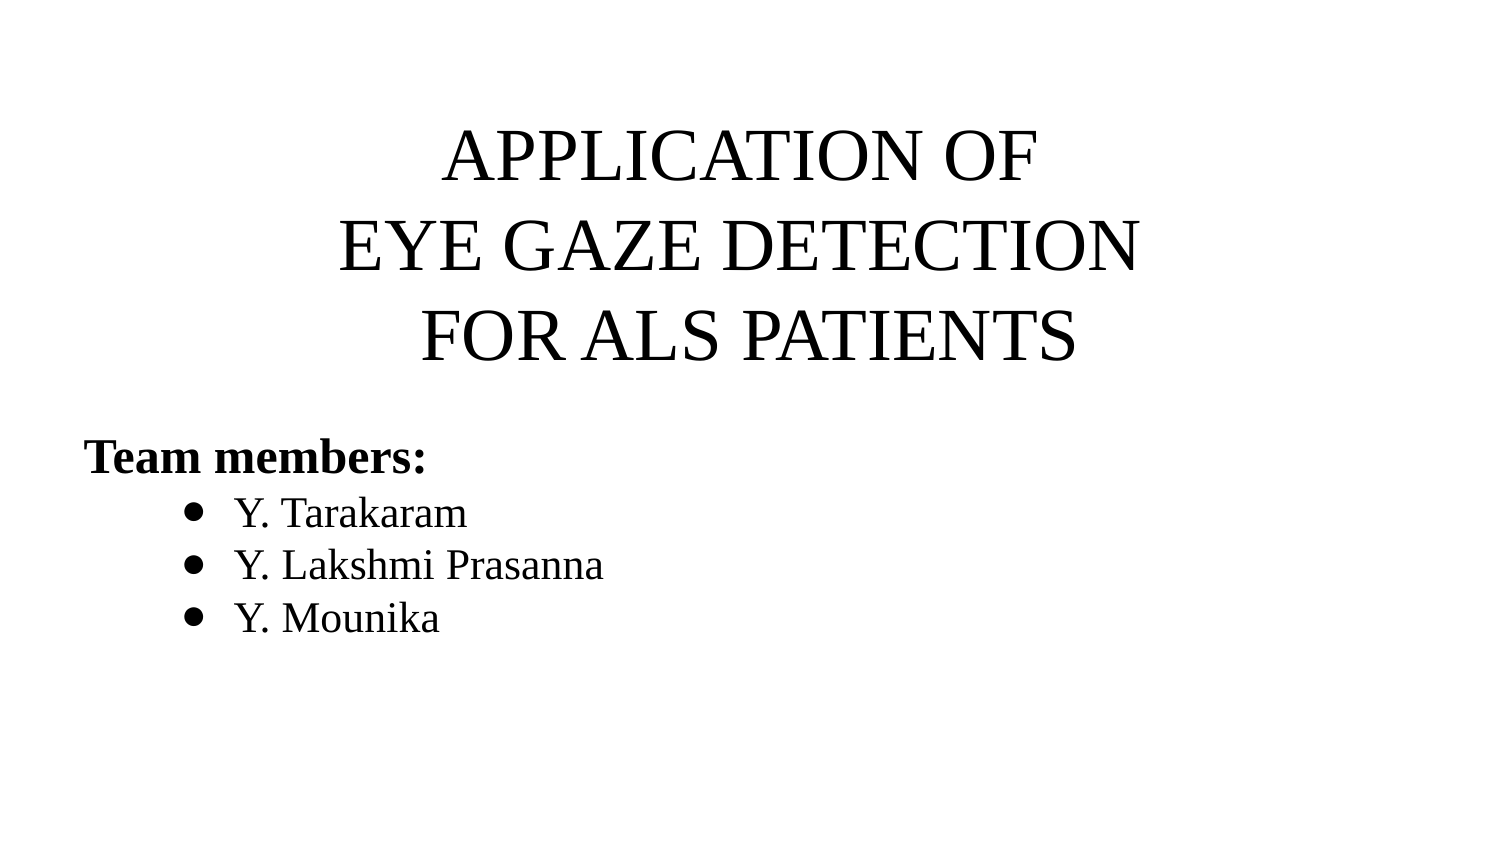

# APPLICATION OF
EYE GAZE DETECTION
FOR ALS PATIENTS
Team members:
Y. Tarakaram
Y. Lakshmi Prasanna
Y. Mounika